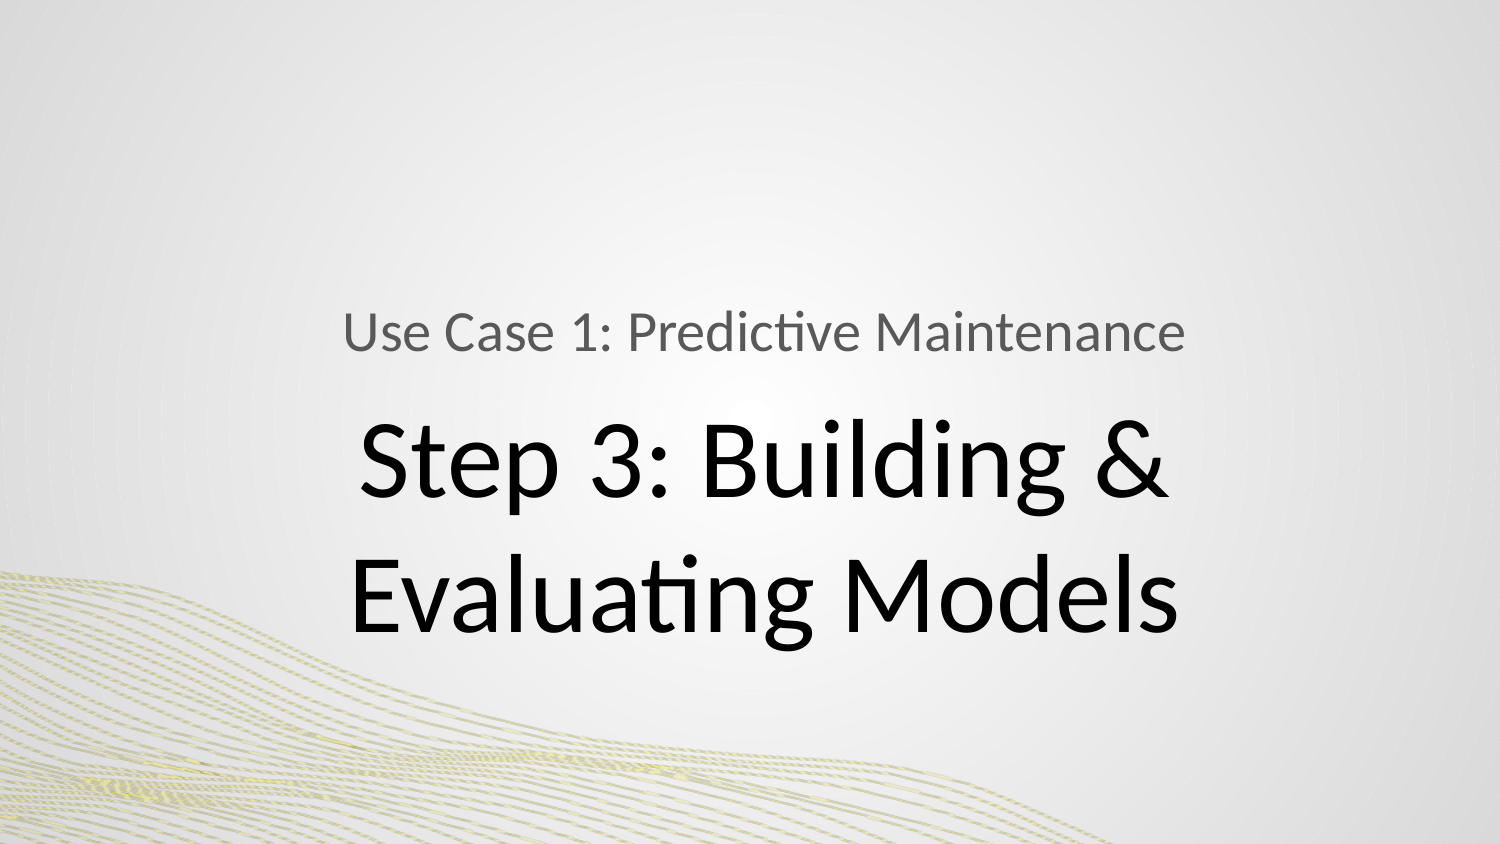

#

Use Case 1: Predictive Maintenance
Step 3: Building & Evaluating Models